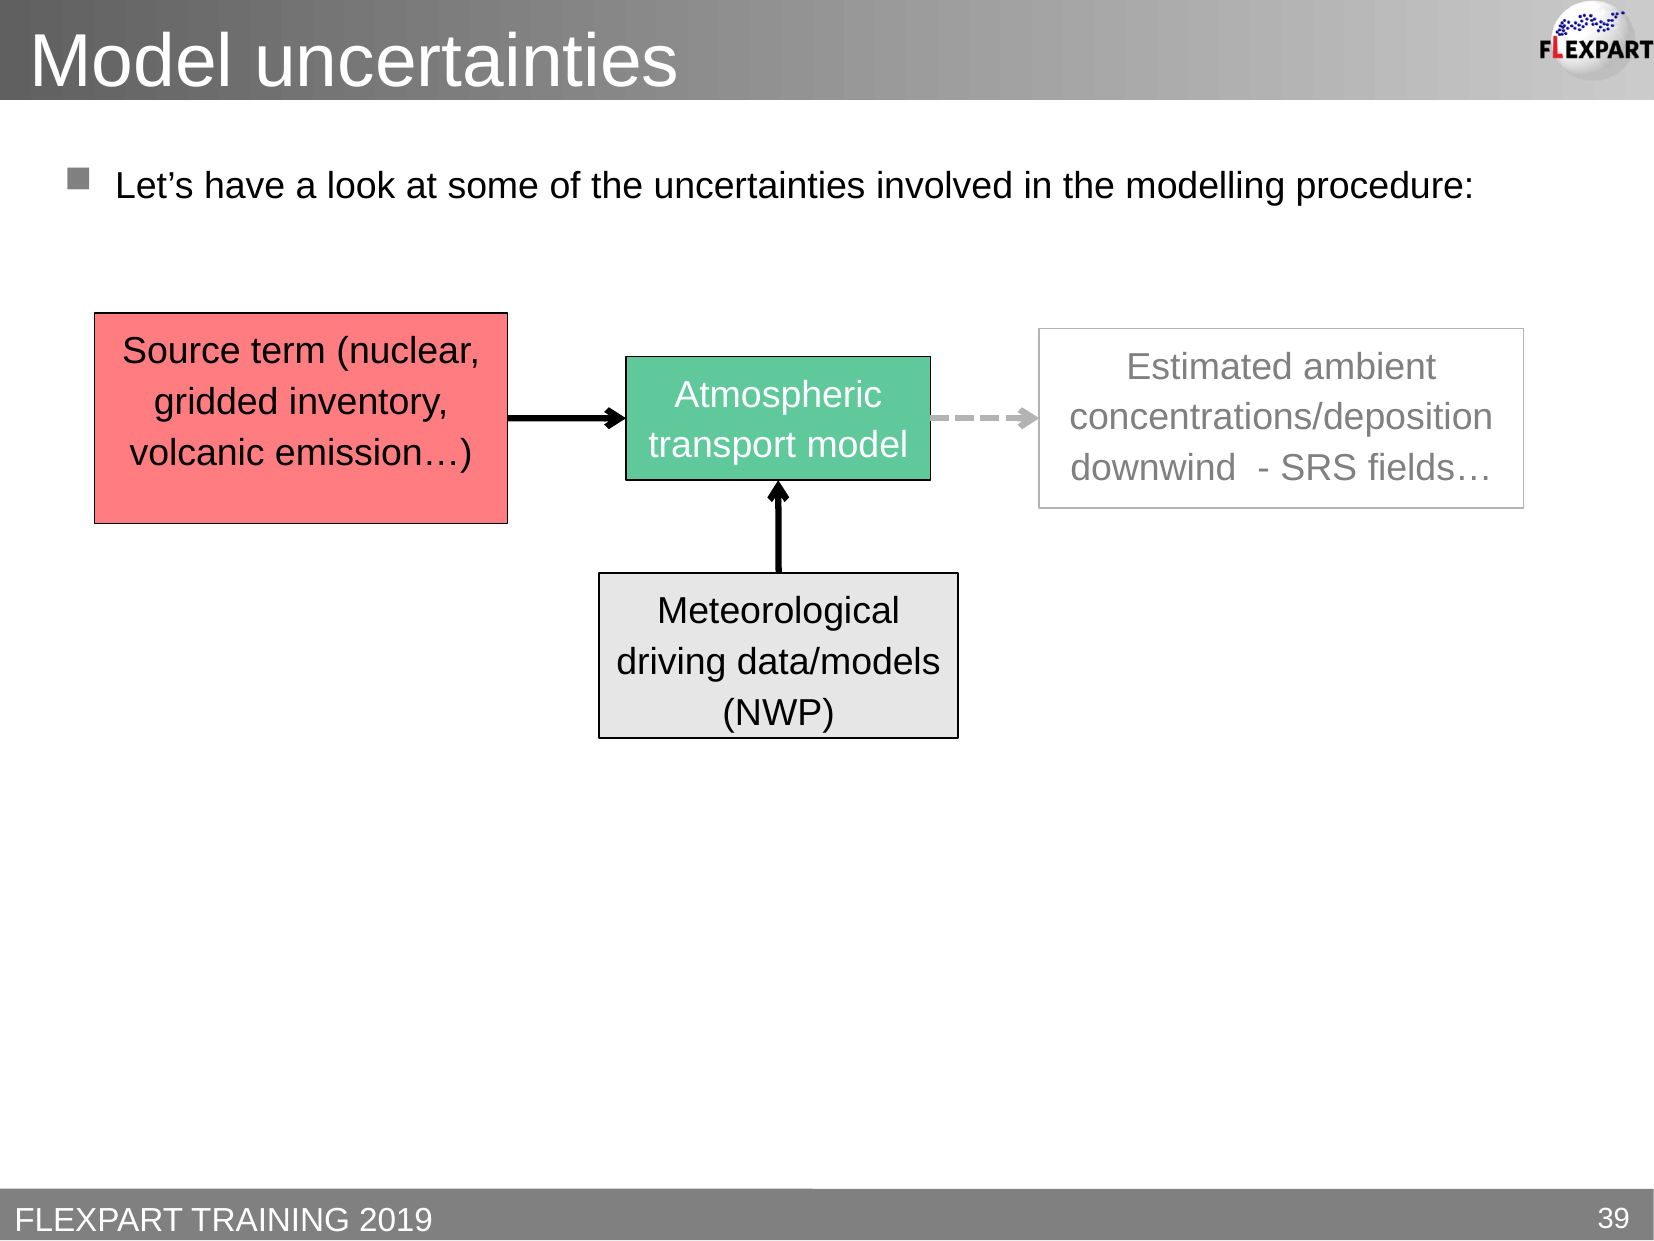

Model uncertainties
Let’s have a look at some of the uncertainties involved in the modelling procedure:
Source term (nuclear, gridded inventory, volcanic emission…)
Estimated ambient concentrations/deposition downwind  - SRS fields…
Atmospheric transport model
Meteorological driving data/models (NWP)